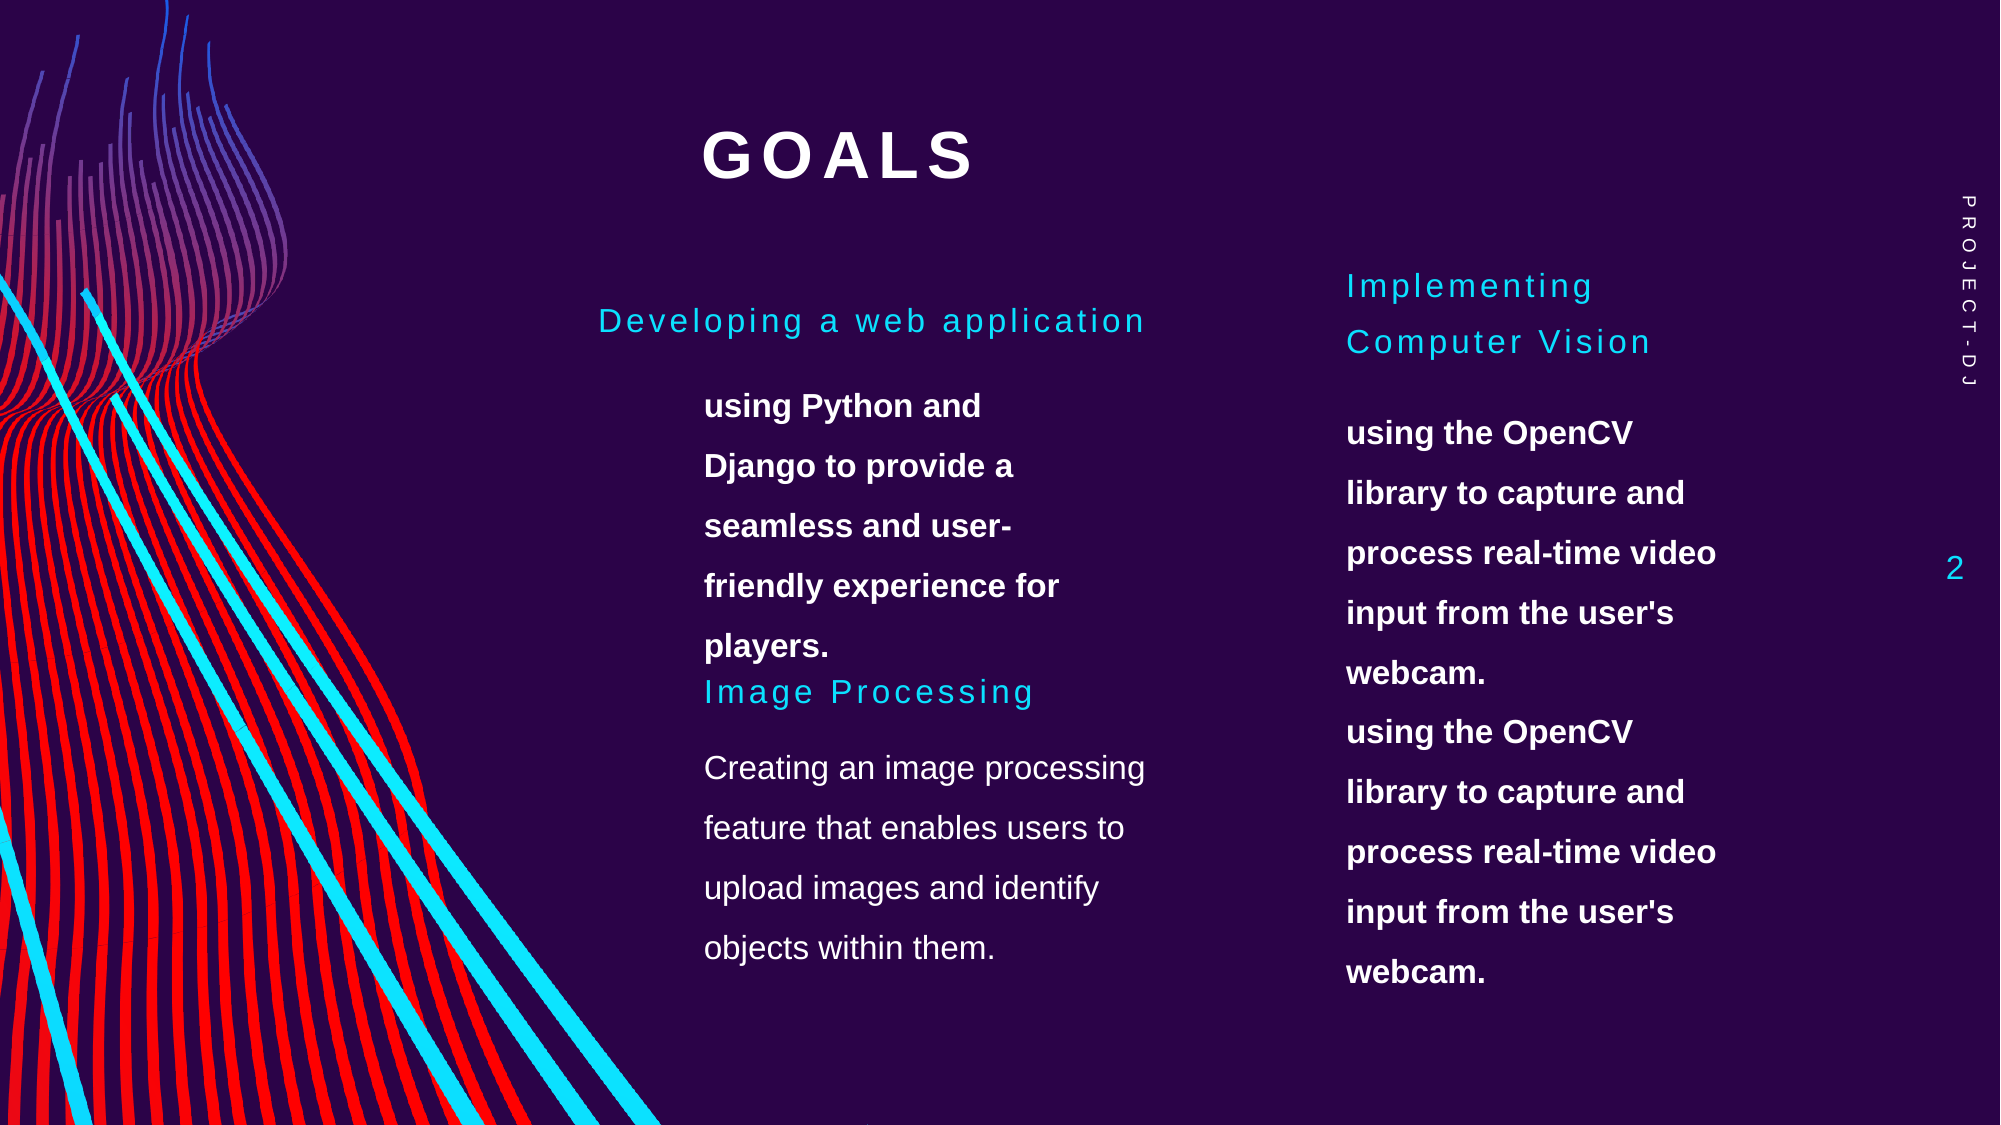

# goals
Project-dj
Implementing
Computer Vision
Developing a web application
using Python and Django to provide a seamless and user-friendly experience for players.
using the OpenCV library to capture and process real-time video input from the user's webcam.
using the OpenCV library to capture and process real-time video input from the user's webcam.
2
Image Processing
Creating an image processing feature that enables users to upload images and identify objects within them.